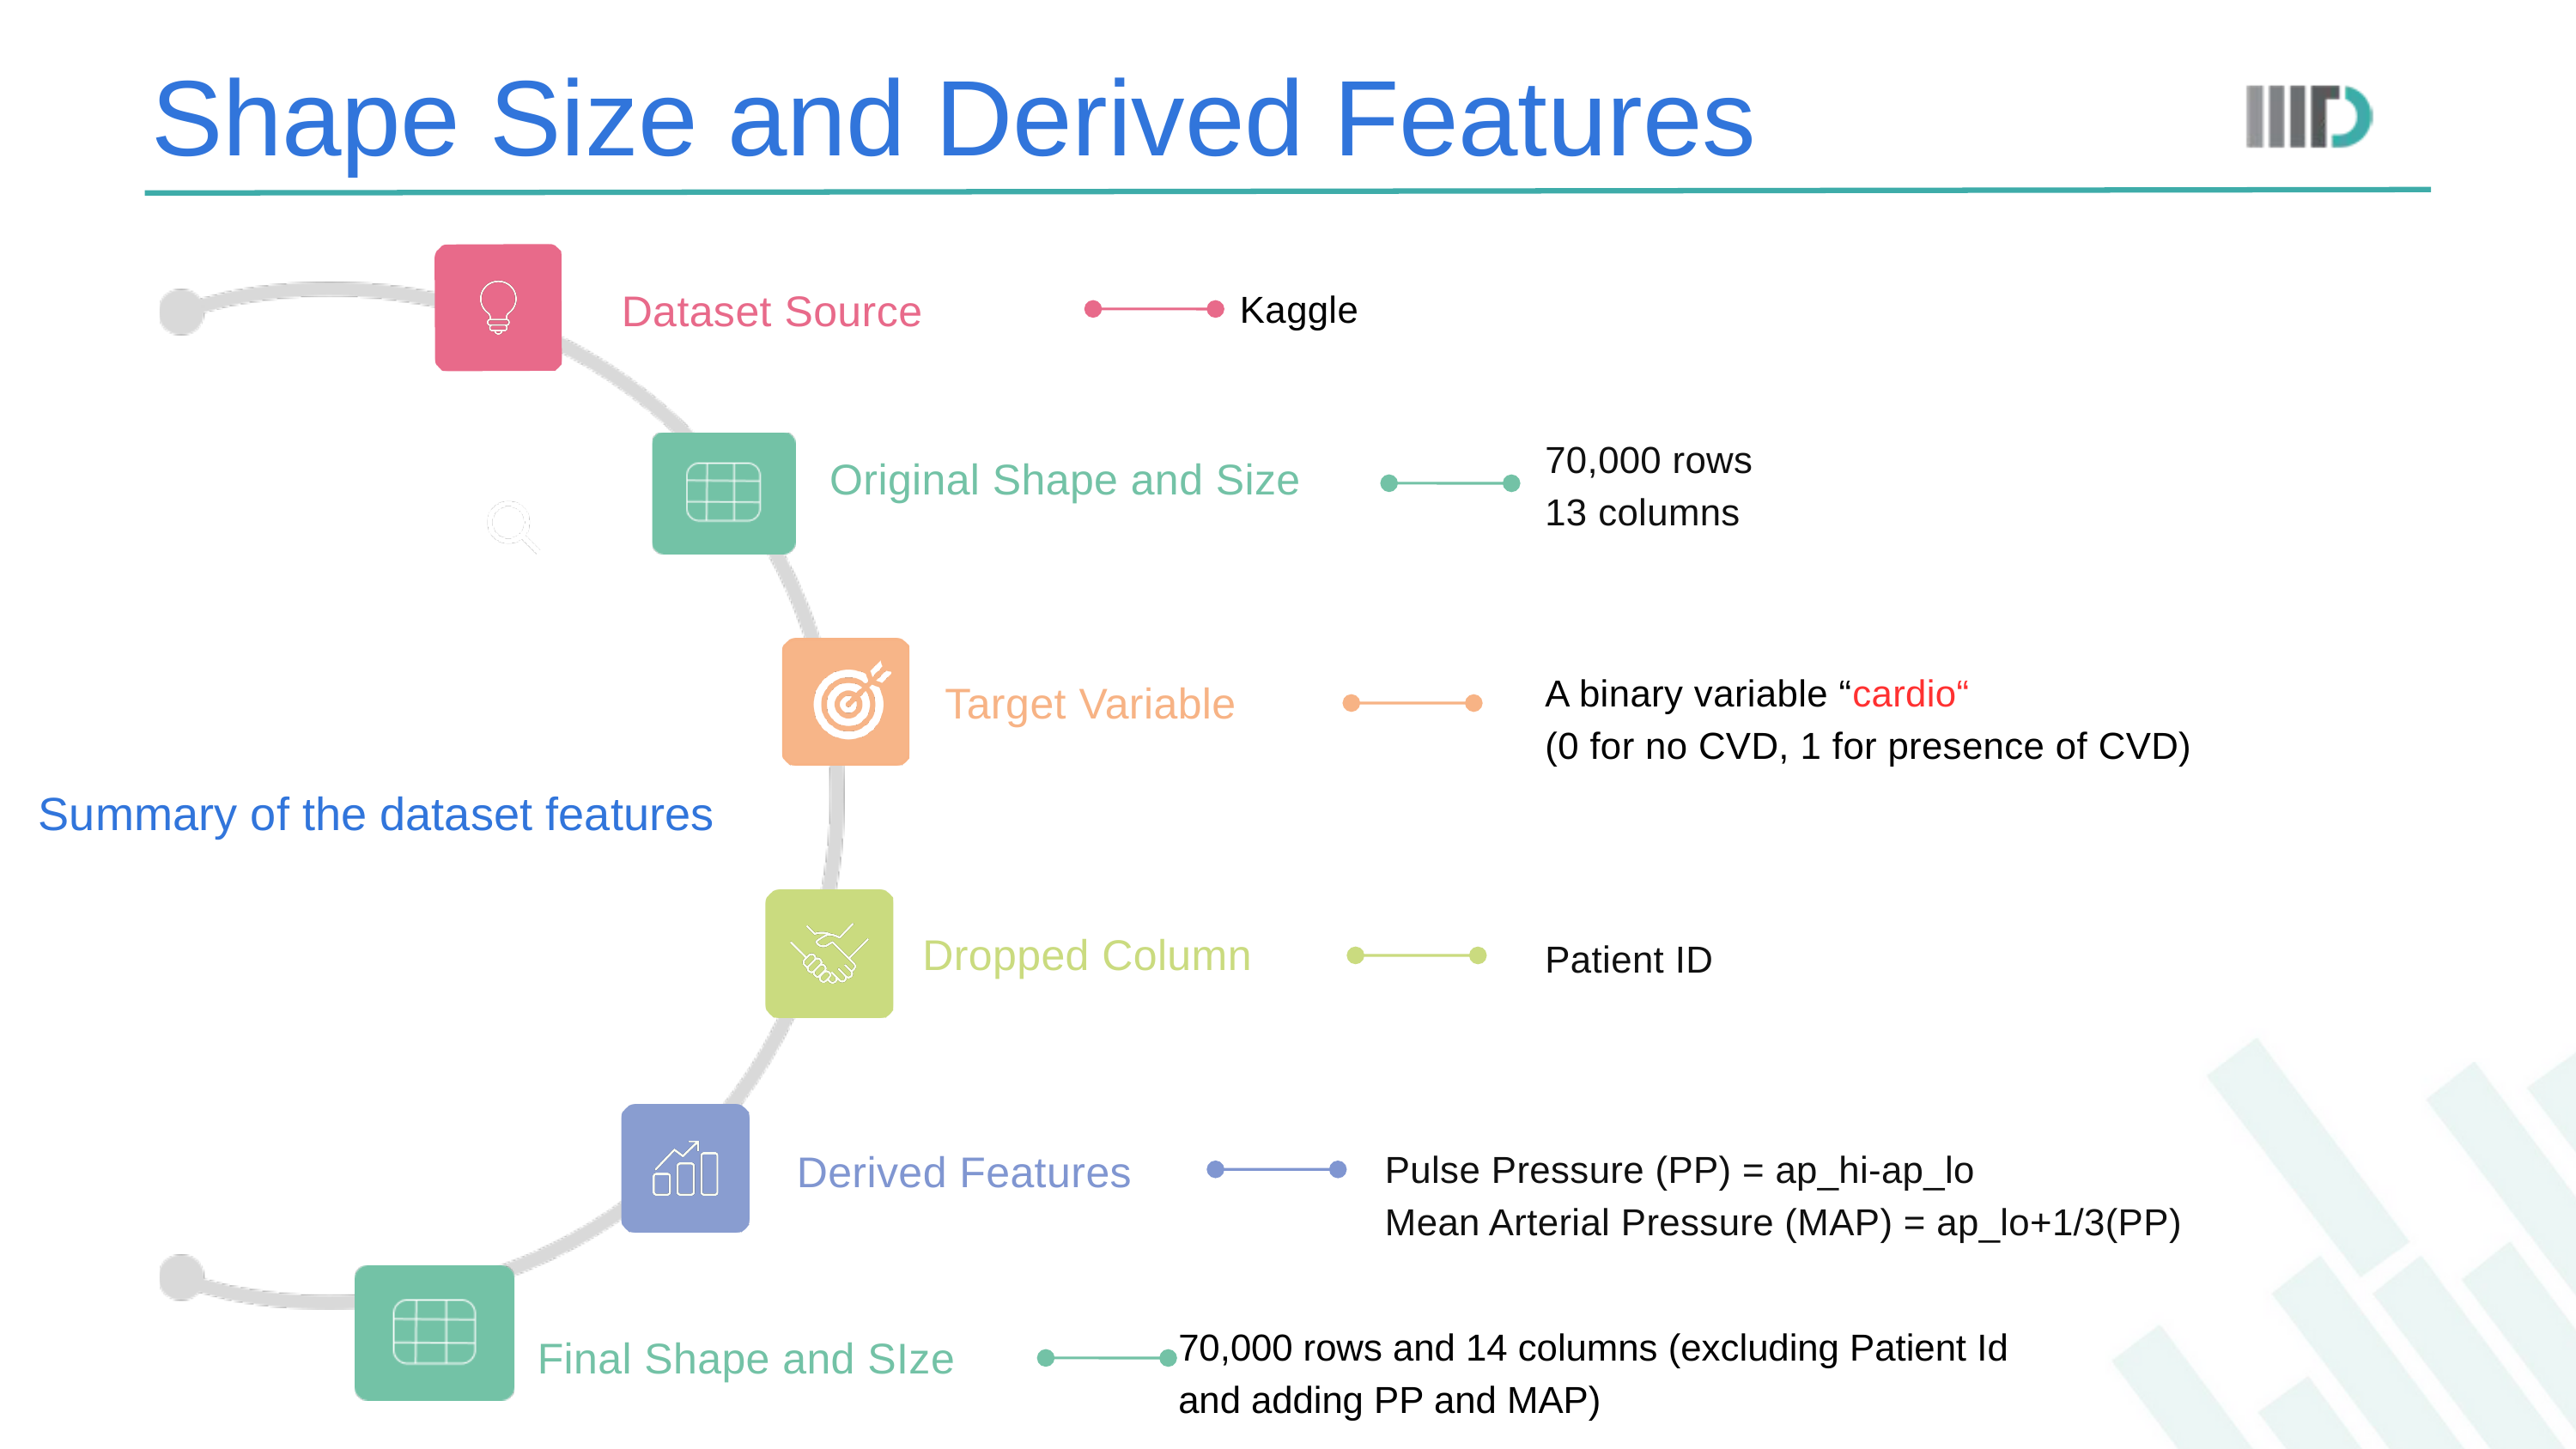

Shape Size and Derived Features

Dataset Source
Kaggle

70,000 rows
13 columns

Original Shape and Size

A binary variable “cardio“
(0 for no CVD, 1 for presence of CVD)
Target Variable

Summary of the dataset features

Dropped Column
Patient ID

Derived Features
Pulse Pressure (PP) = ap_hi-ap_lo
Mean Arterial Pressure (MAP) = ap_lo+1/3(PP)

70,000 rows and 14 columns (excluding Patient Id and adding PP and MAP)
Final Shape and SIze